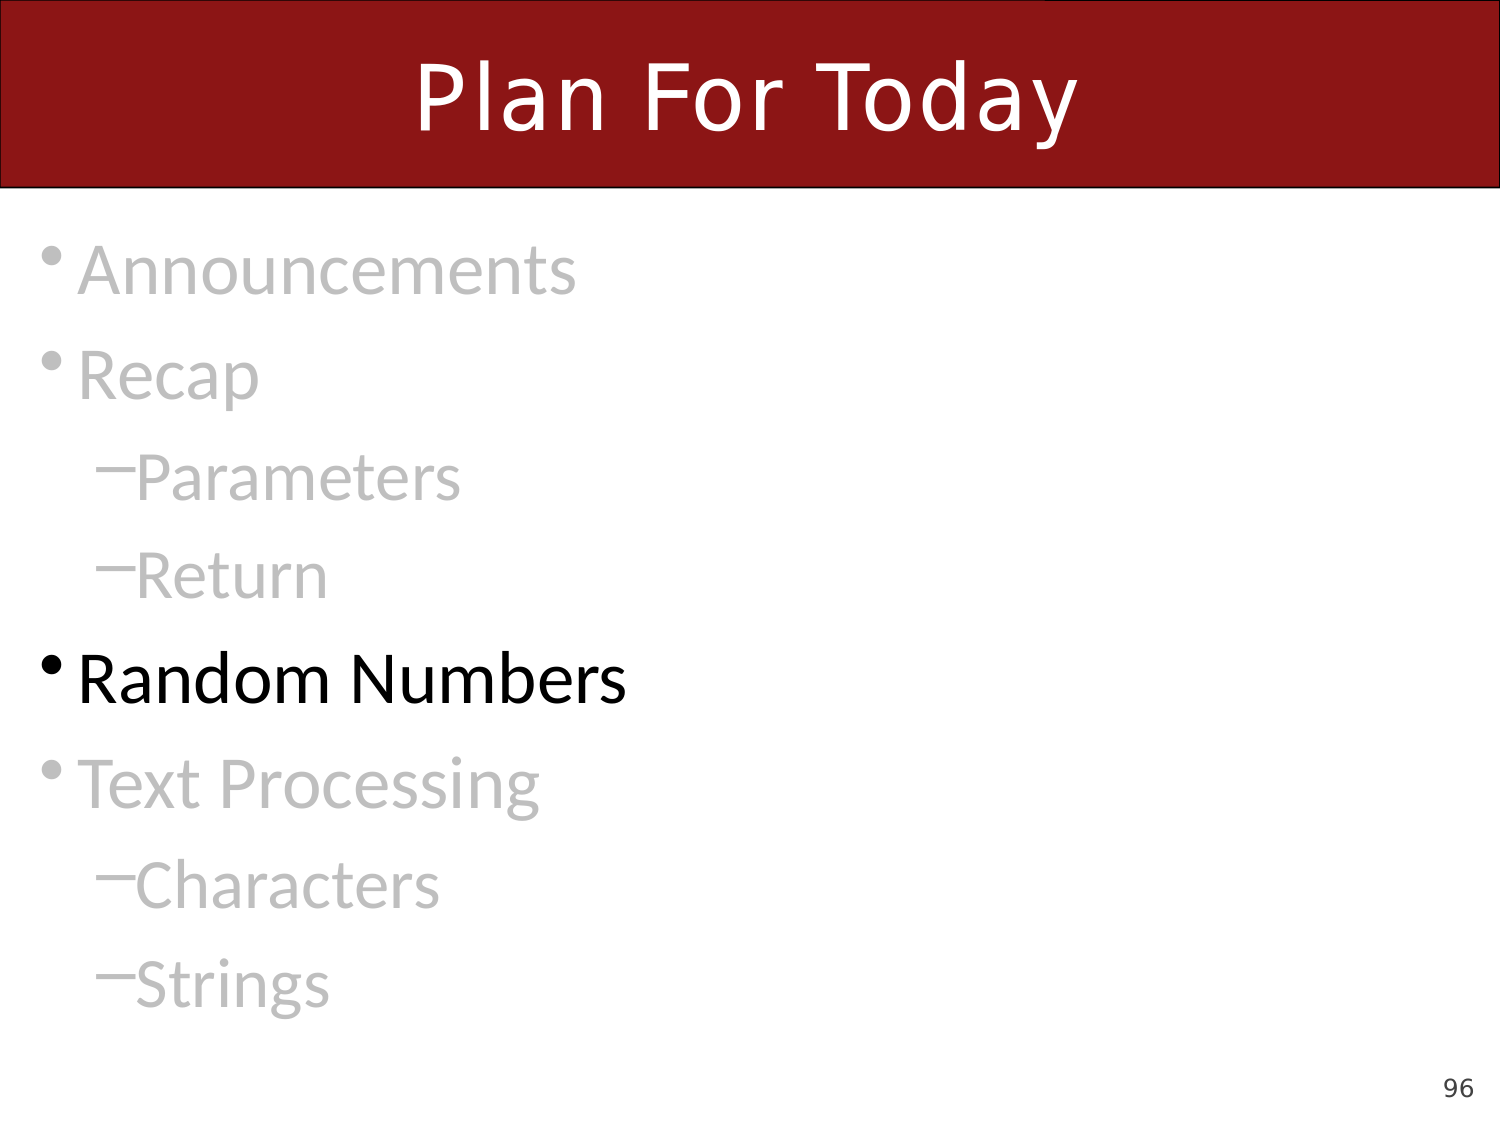

# Plan For Today
Announcements
Recap
Parameters
Return
Random Numbers
Text Processing
Characters
Strings